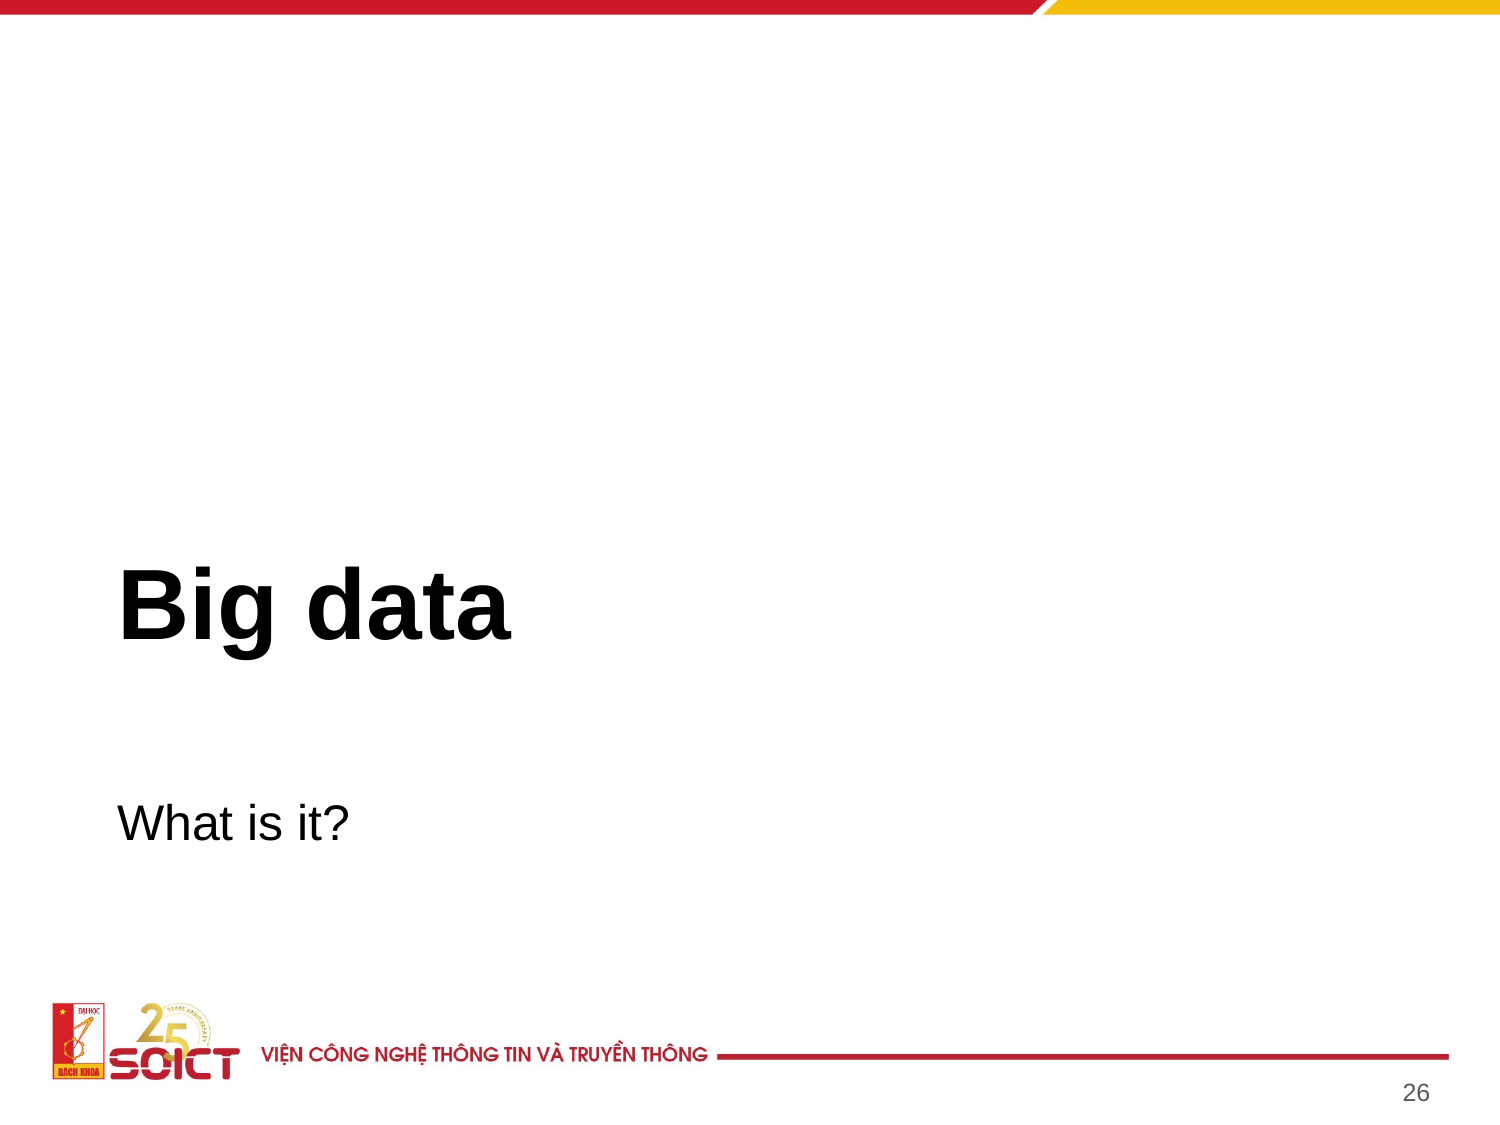

# Big data

What is it?
26